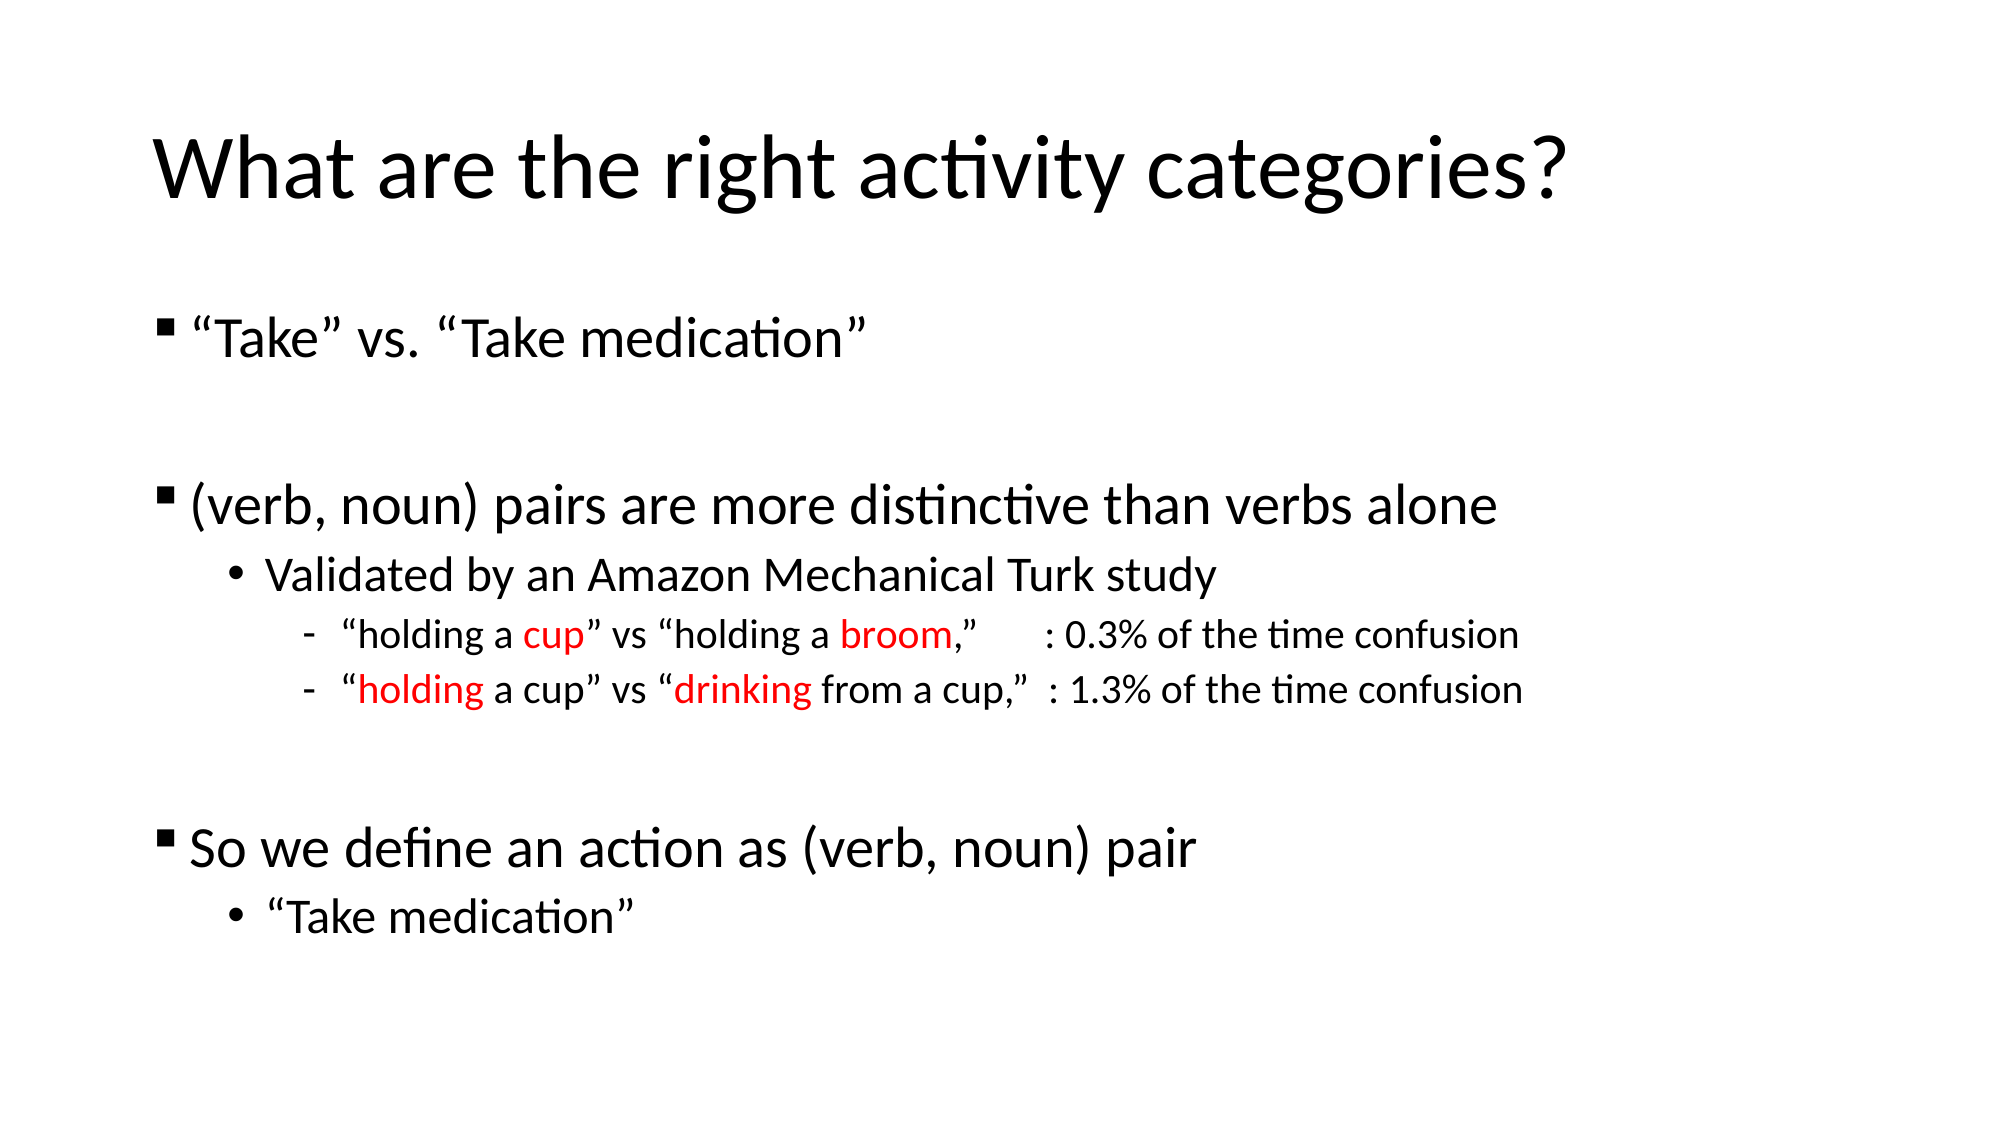

# What are the right activity categories?
“Take” vs. “Take medication”

(verb, noun) pairs are more distinctive than verbs alone
Validated by an Amazon Mechanical Turk study
“holding a cup” vs “holding a broom,”       : 0.3% of the time confusion
“holding a cup” vs “drinking from a cup,”  : 1.3% of the time confusion

So we define an action as (verb, noun) pair
“Take medication”